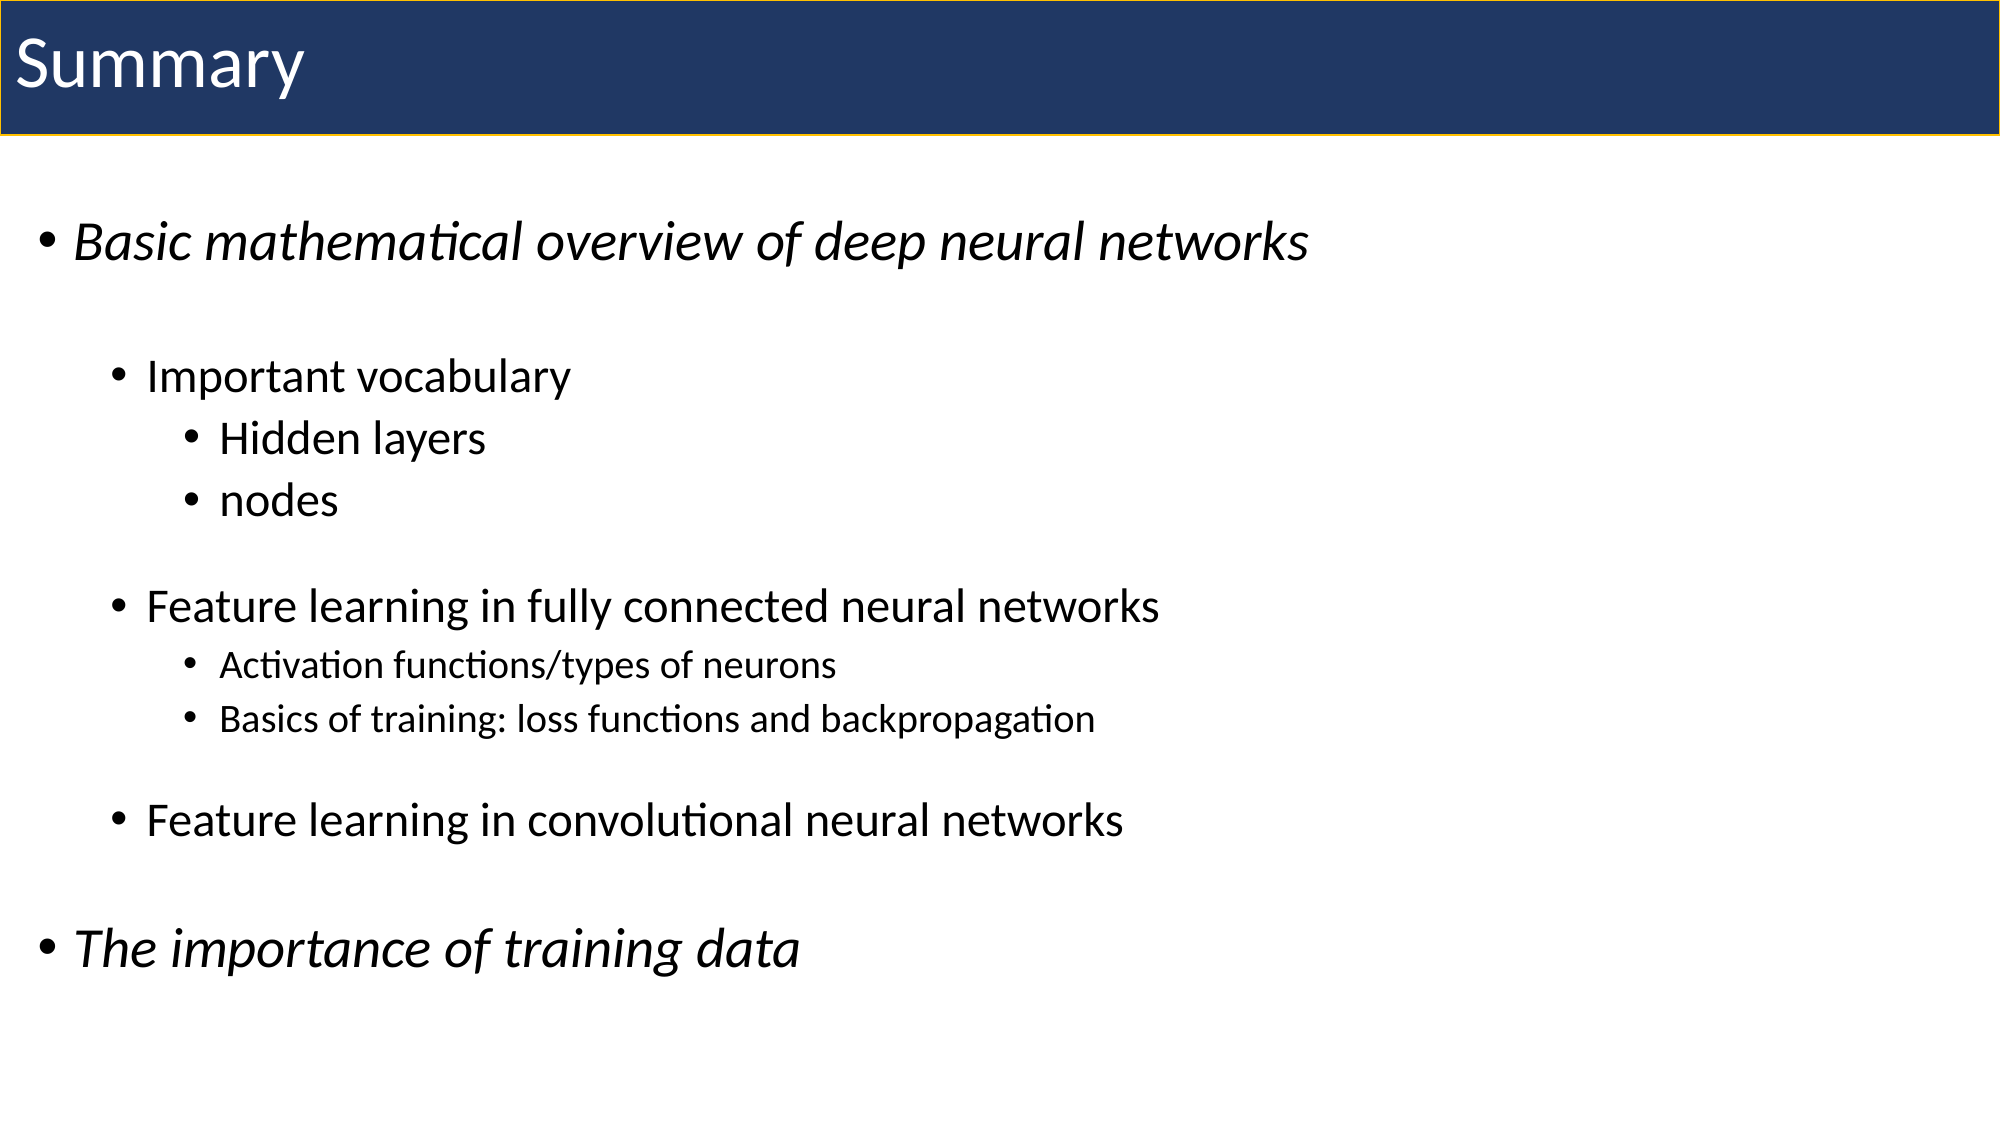

# Summary

Basic mathematical overview of deep neural networks
Important vocabulary
Hidden layers
nodes
Feature learning in fully connected neural networks
Activation functions/types of neurons
Basics of training: loss functions and backpropagation
Feature learning in convolutional neural networks
The importance of training data